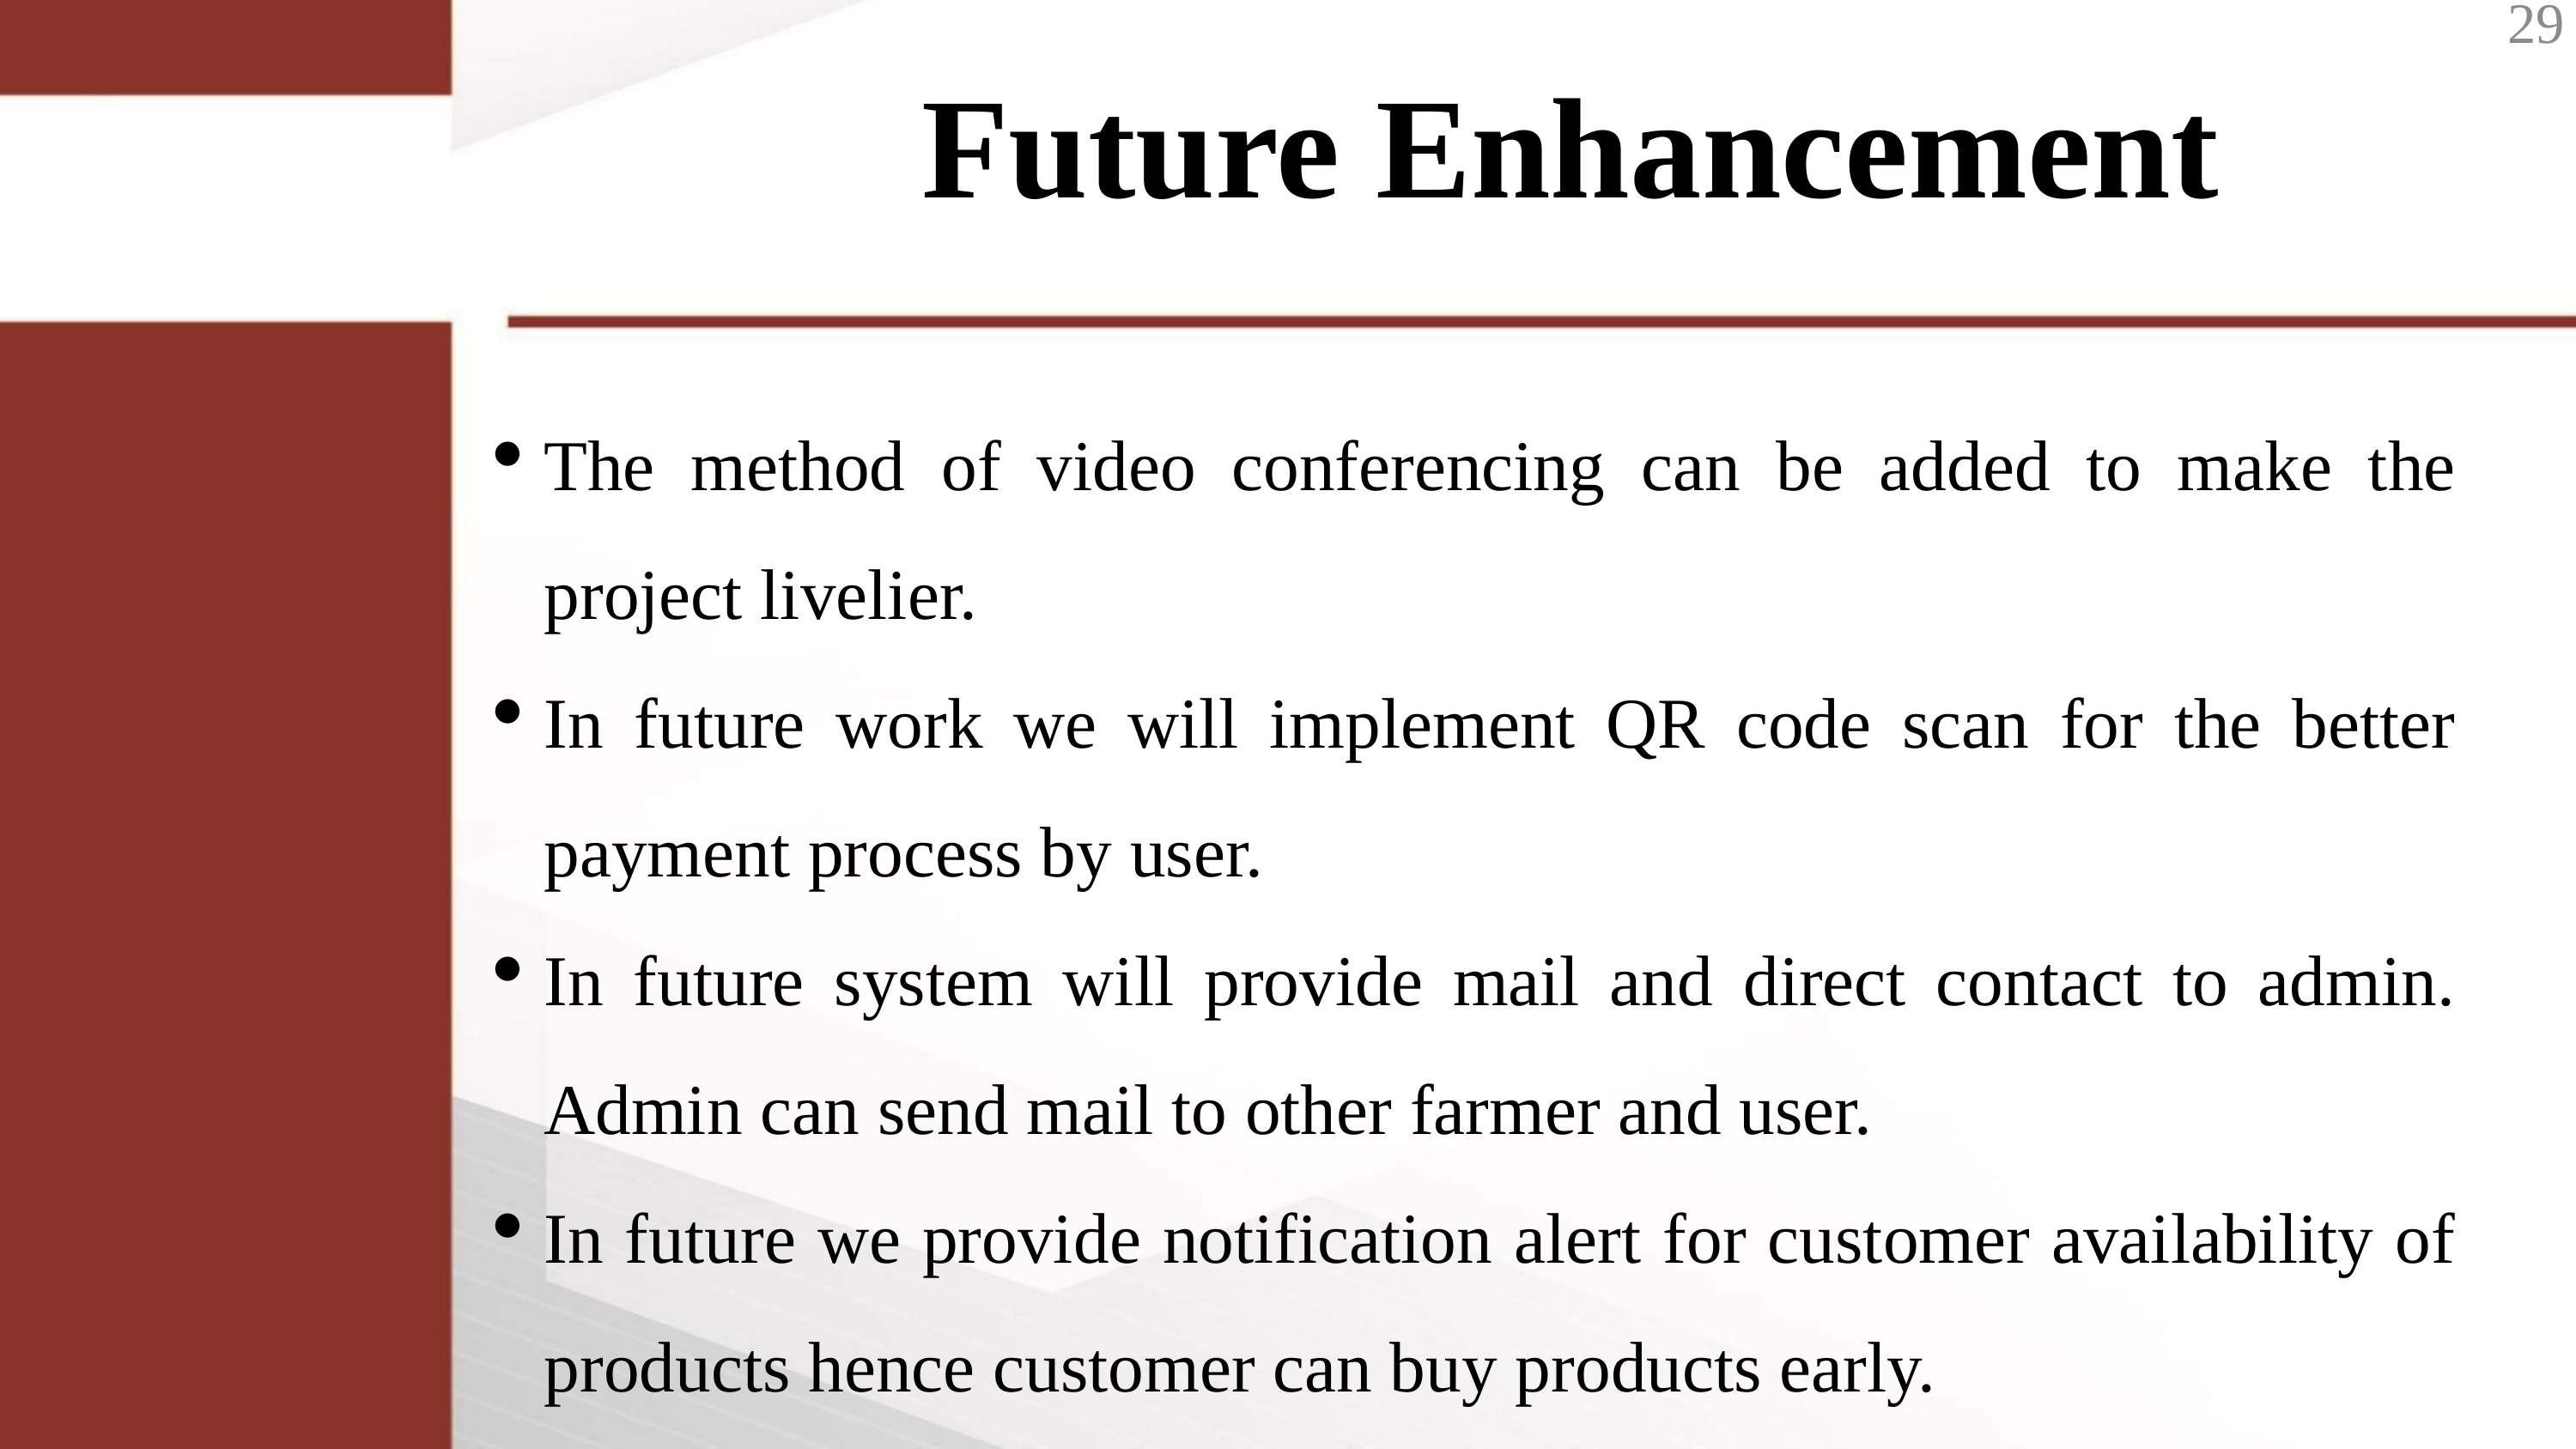

29
Future Enhancement

The method of video conferencing can be added to make the project livelier.
In future work we will implement QR code scan for the better payment process by user.
In future system will provide mail and direct contact to admin. Admin can send mail to other farmer and user.
In future we provide notification alert for customer availability of products hence customer can buy products early.